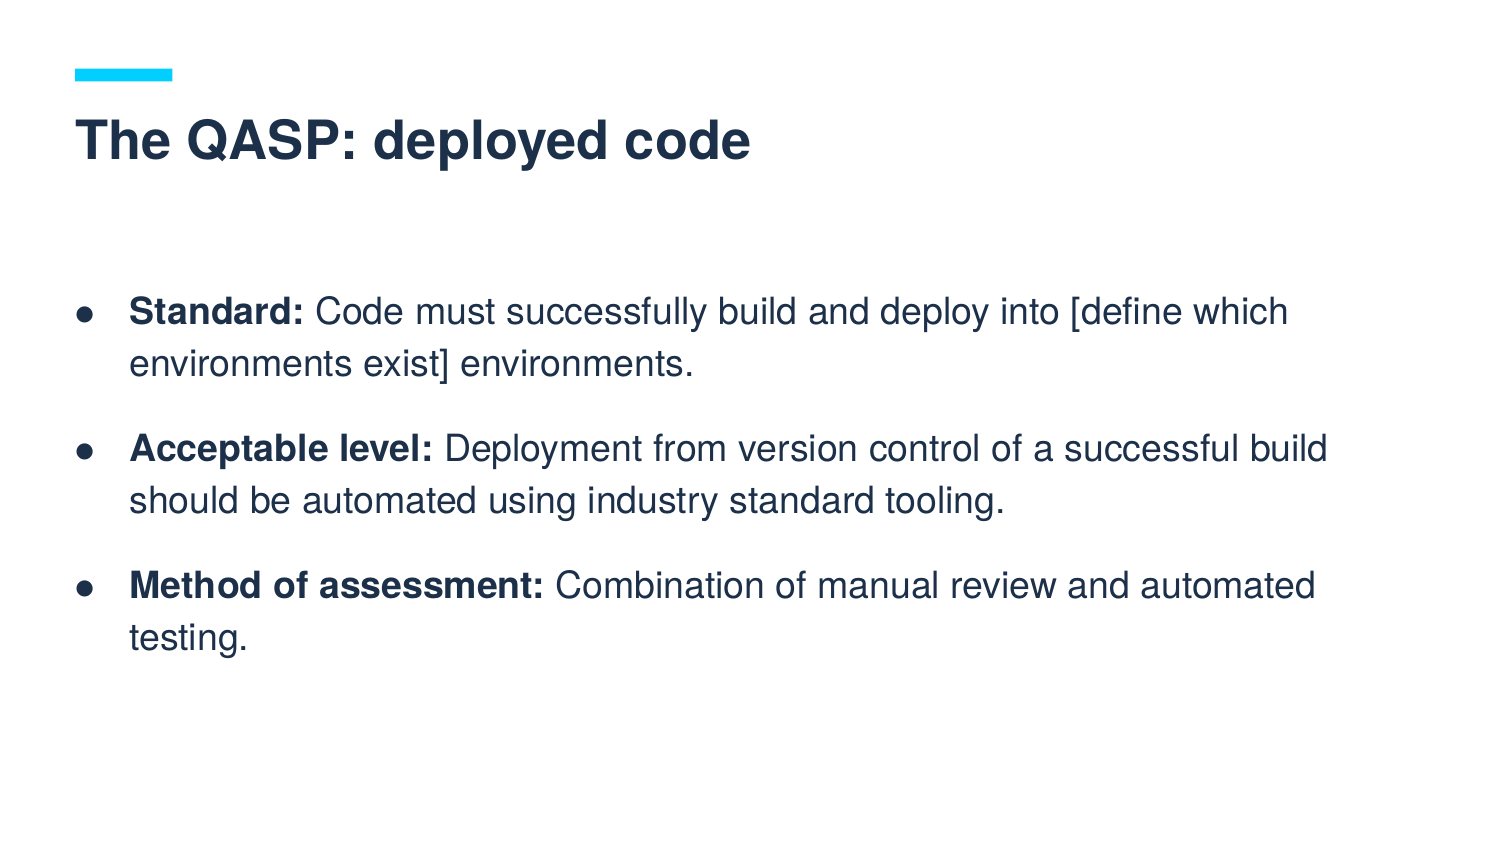

The QASP: deployed code
Standard: Code must successfully build and deploy into [define which environments exist] environments.
Acceptable level: Deployment from version control of a successful build should be automated using industry standard tooling.
Method of assessment: Combination of manual review and automated testing.